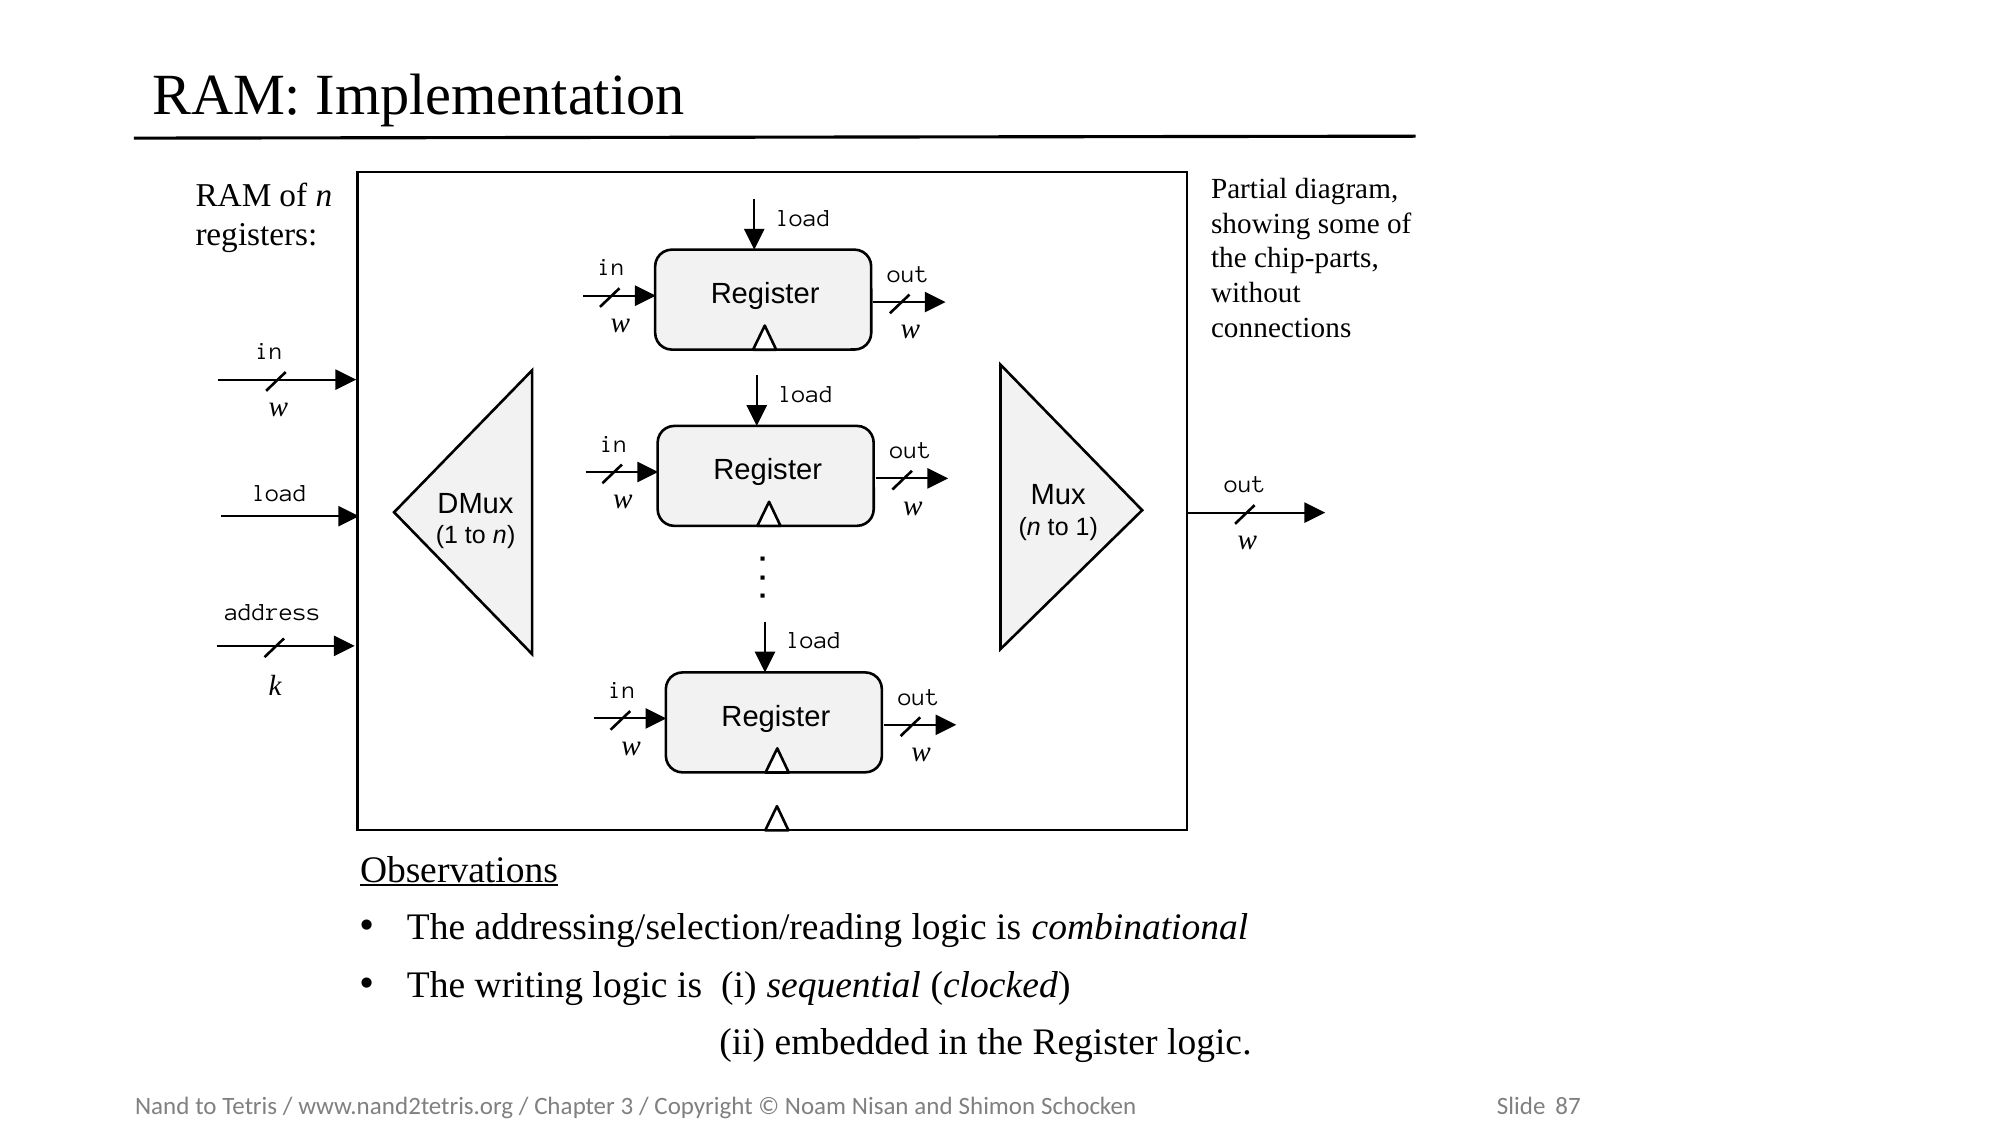

# RAM: Implementation
Partial diagram, showing some of the chip-parts, without connections

in

w
out
load

w
address

k

RAM of n registers:
load

in
out
Register

w
w

load

in
out
Register

w
w

...
load

in
out
Register

w
w

Mux
(n to 1)

DMux
(1 to n)
Observations
The addressing/selection/reading logic is combinational
The writing logic is  (i) sequential (clocked)
                                  (ii) embedded in the Register logic.